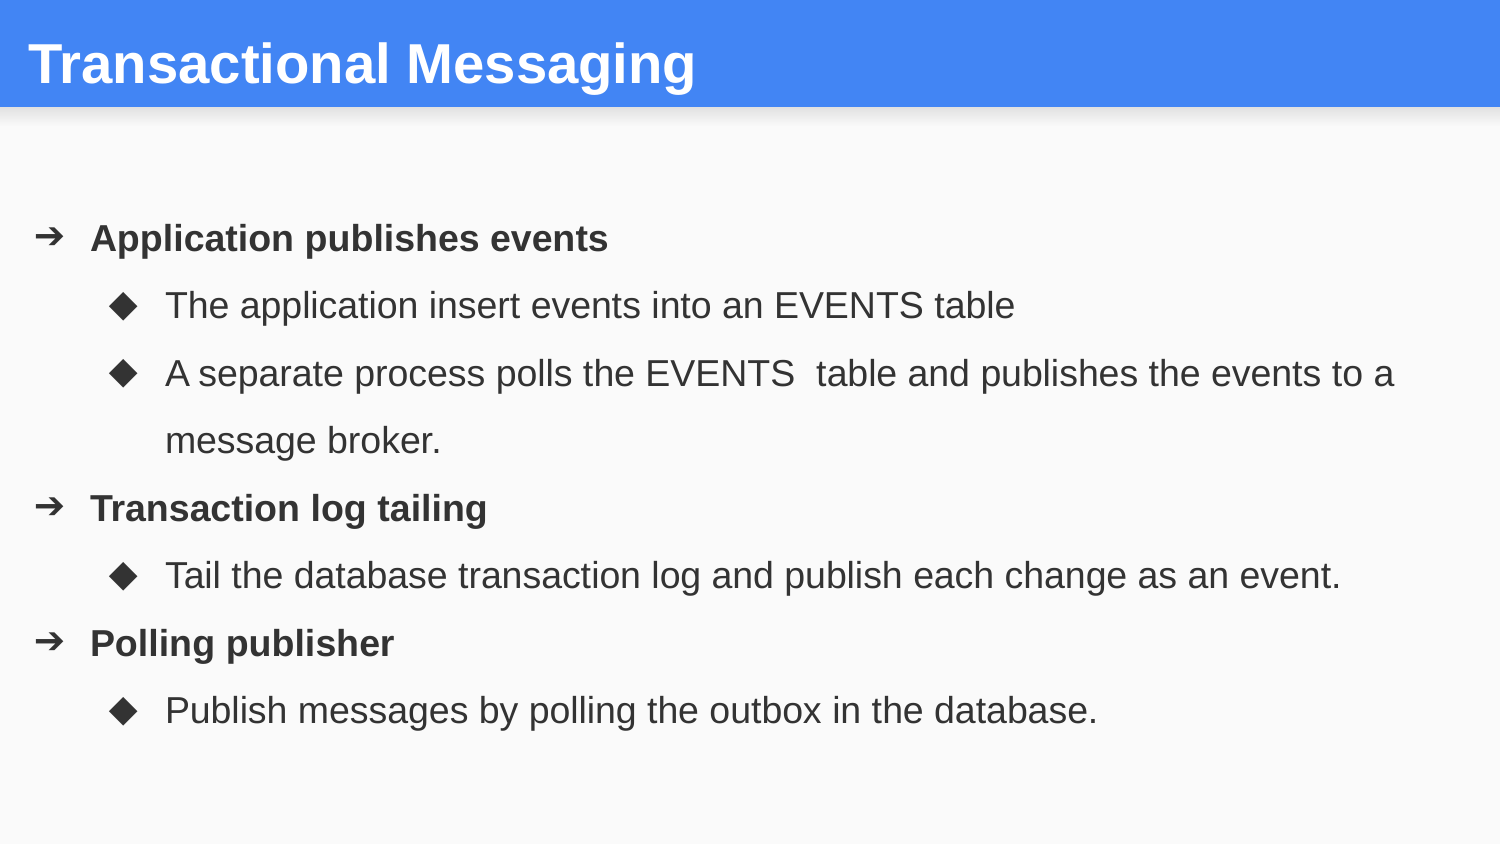

# Transactional Messaging
Application publishes events
The application insert events into an EVENTS table
A separate process polls the EVENTS  table and publishes the events to a message broker.
Transaction log tailing
Tail the database transaction log and publish each change as an event.
Polling publisher
Publish messages by polling the outbox in the database.